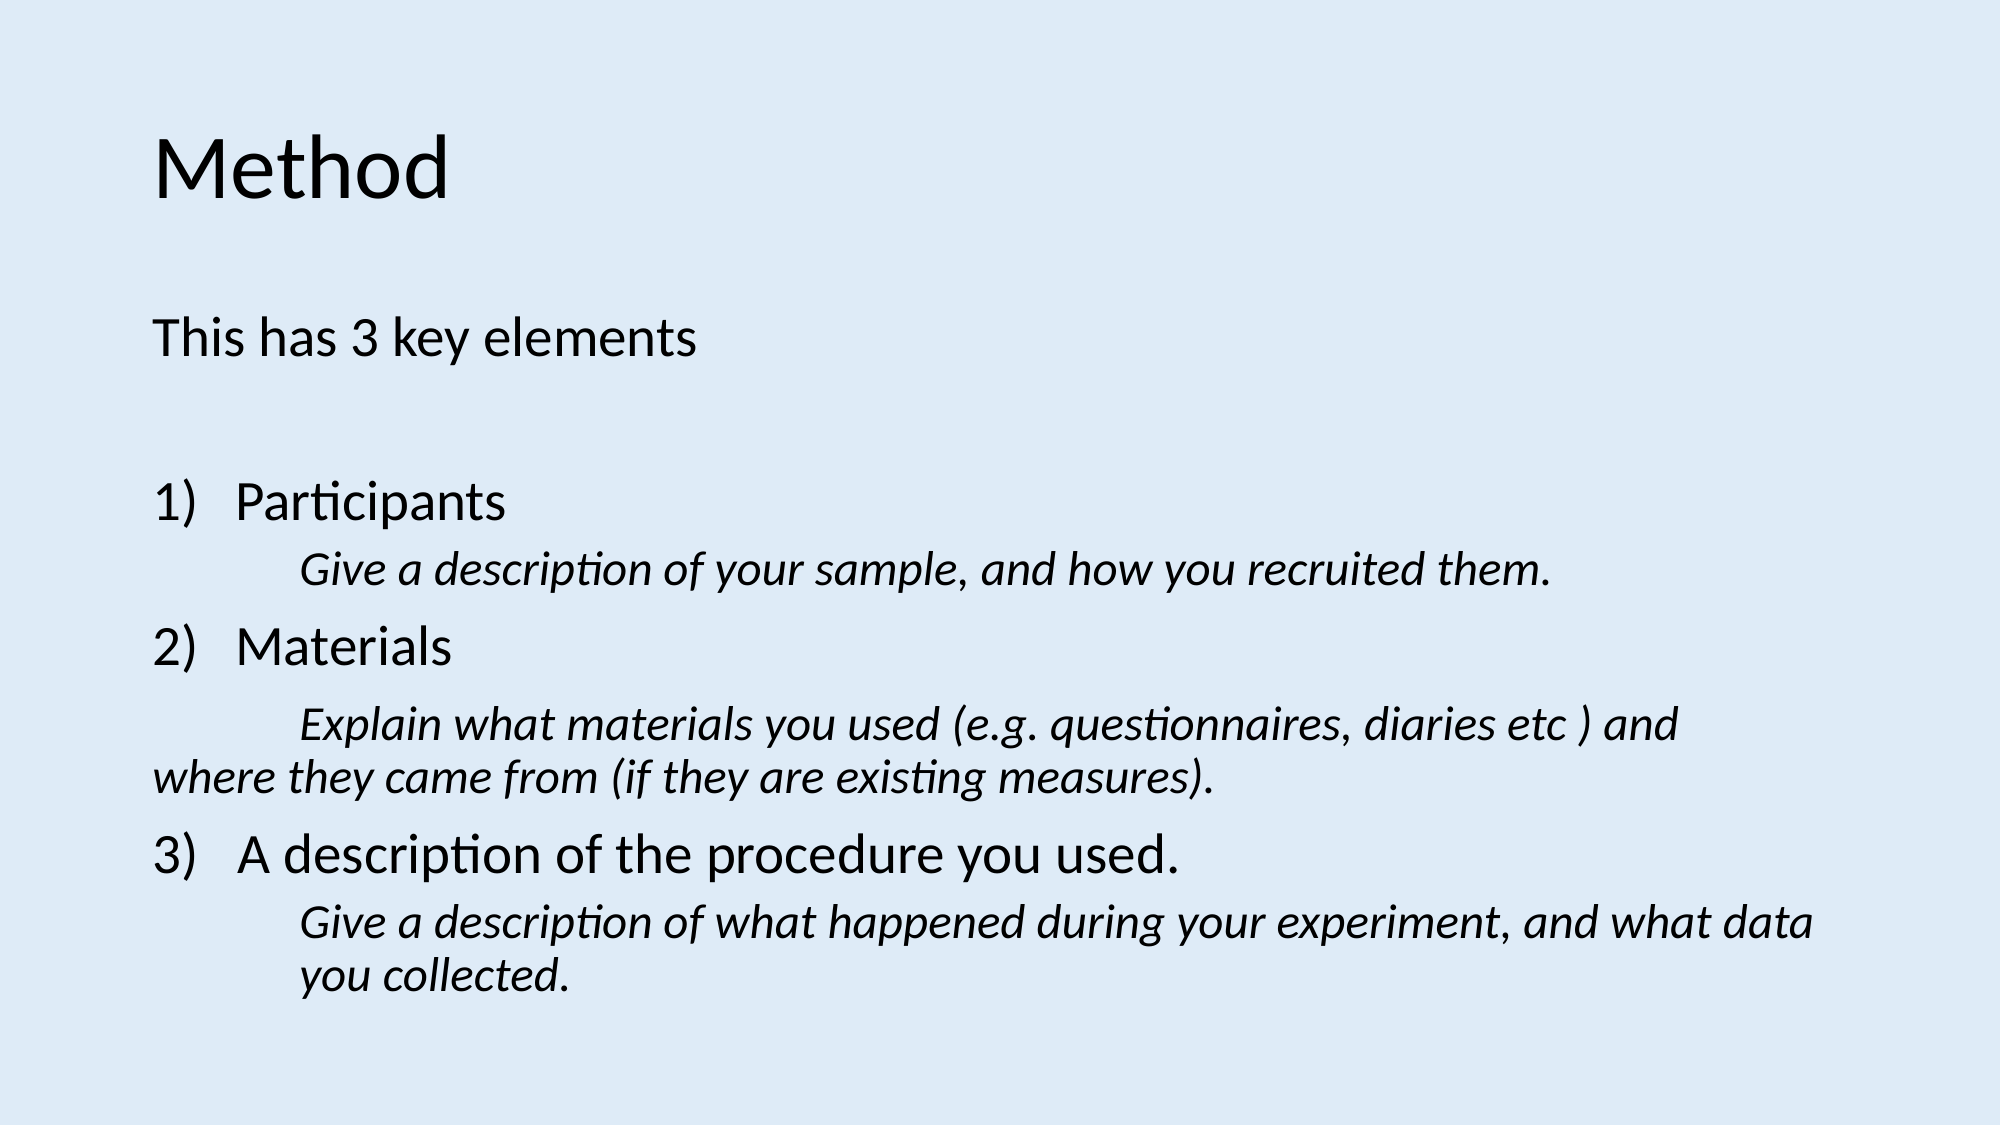

# Method
This has 3 key elements

Participants
Give a description of your sample, and how you recruited them.
Materials
	Explain what materials you used (e.g. questionnaires, diaries etc ) and 	where they came from (if they are existing measures).
3)   A description of the procedure you used.
Give a description of what happened during your experiment, and what data you collected.